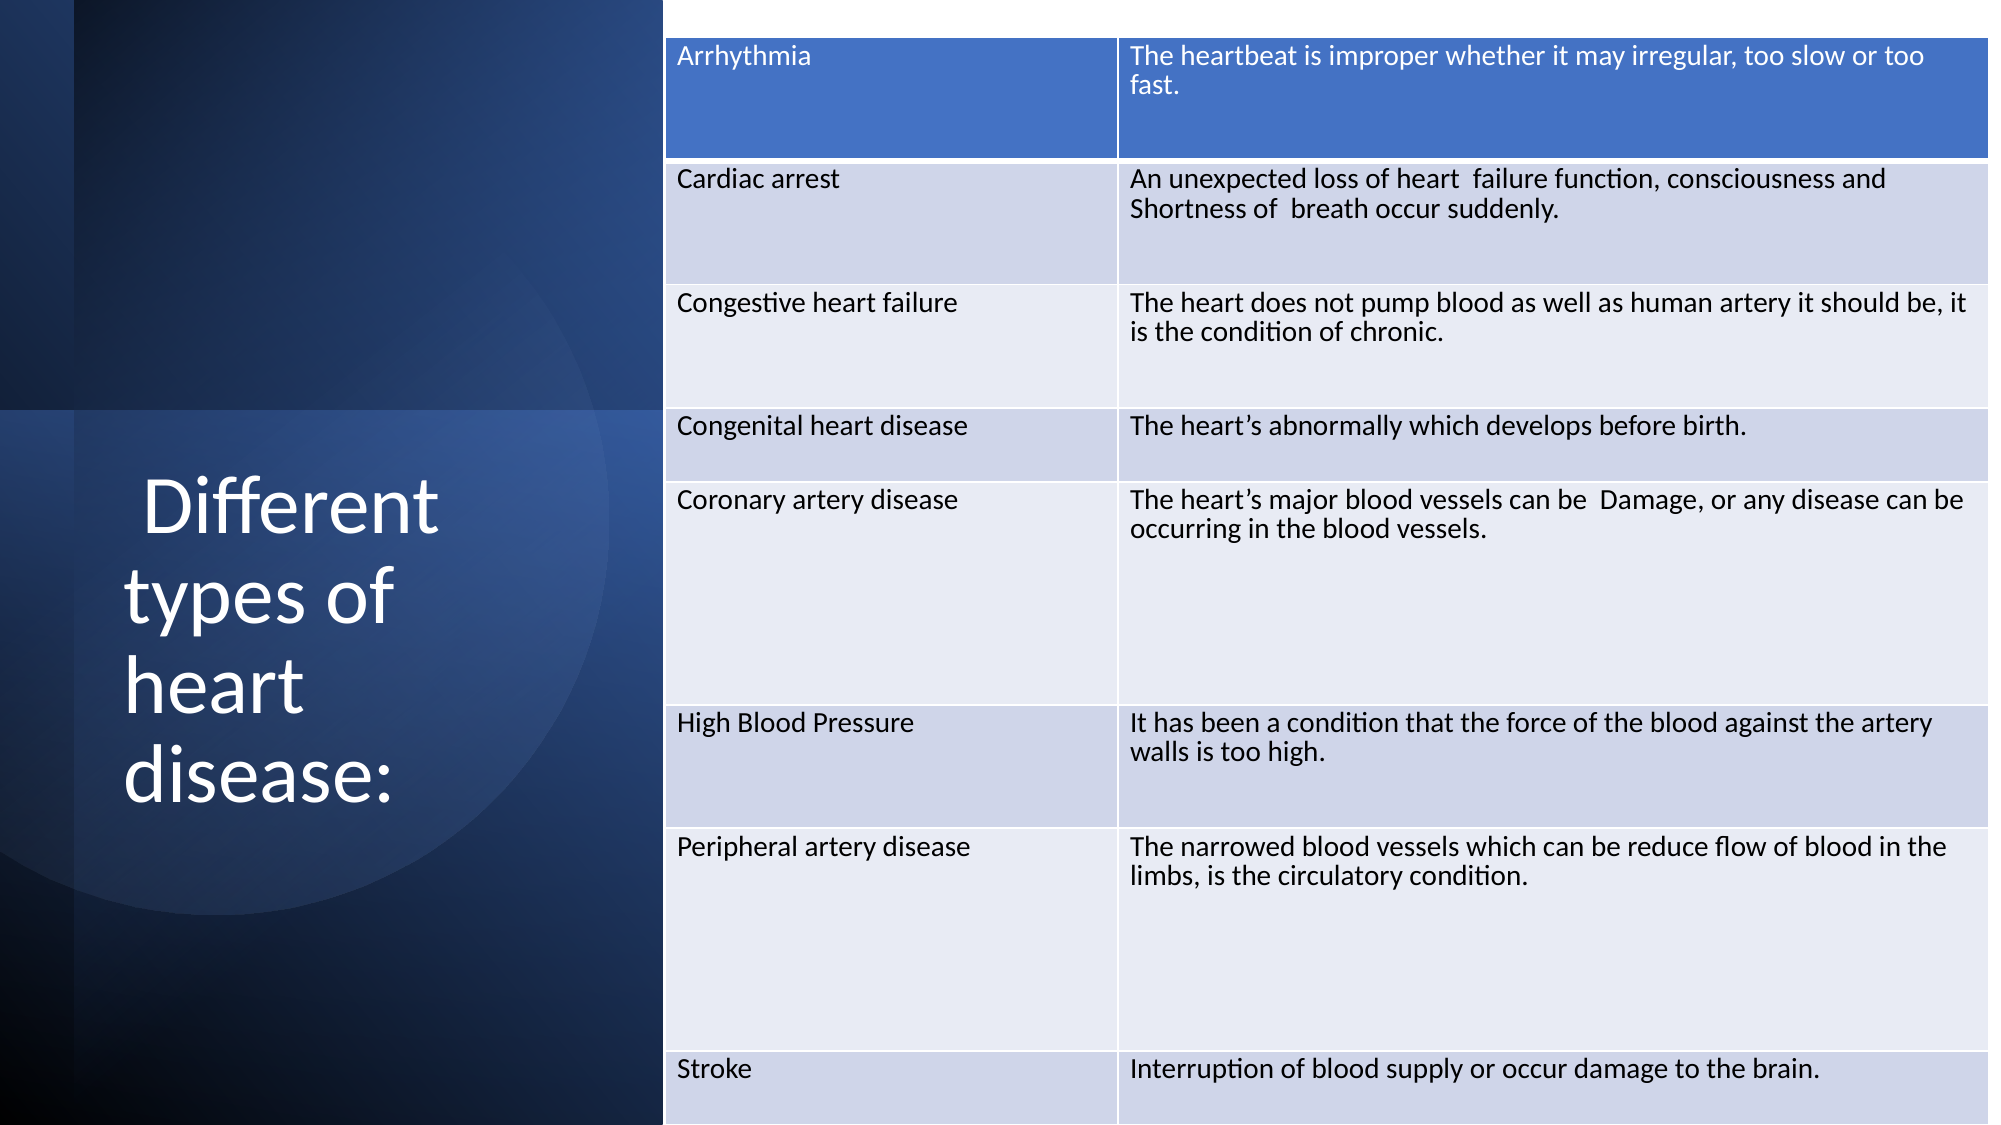

| Arrhythmia | The heartbeat is improper whether it may irregular, too slow or too fast. |
| --- | --- |
| Cardiac arrest | An unexpected loss of heart failure function, consciousness and Shortness of breath occur suddenly. |
| Congestive heart failure | The heart does not pump blood as well as human artery it should be, it is the condition of chronic. |
| Congenital heart disease | The heart’s abnormally which develops before birth. |
| Coronary artery disease | The heart’s major blood vessels can be Damage, or any disease can be occurring in the blood vessels. |
| High Blood Pressure | It has been a condition that the force of the blood against the artery walls is too high. |
| Peripheral artery disease | The narrowed blood vessels which can be reduce flow of blood in the limbs, is the circulatory condition. |
| Stroke | Interruption of blood supply or occur damage to the brain. |

# Different types of heart disease: